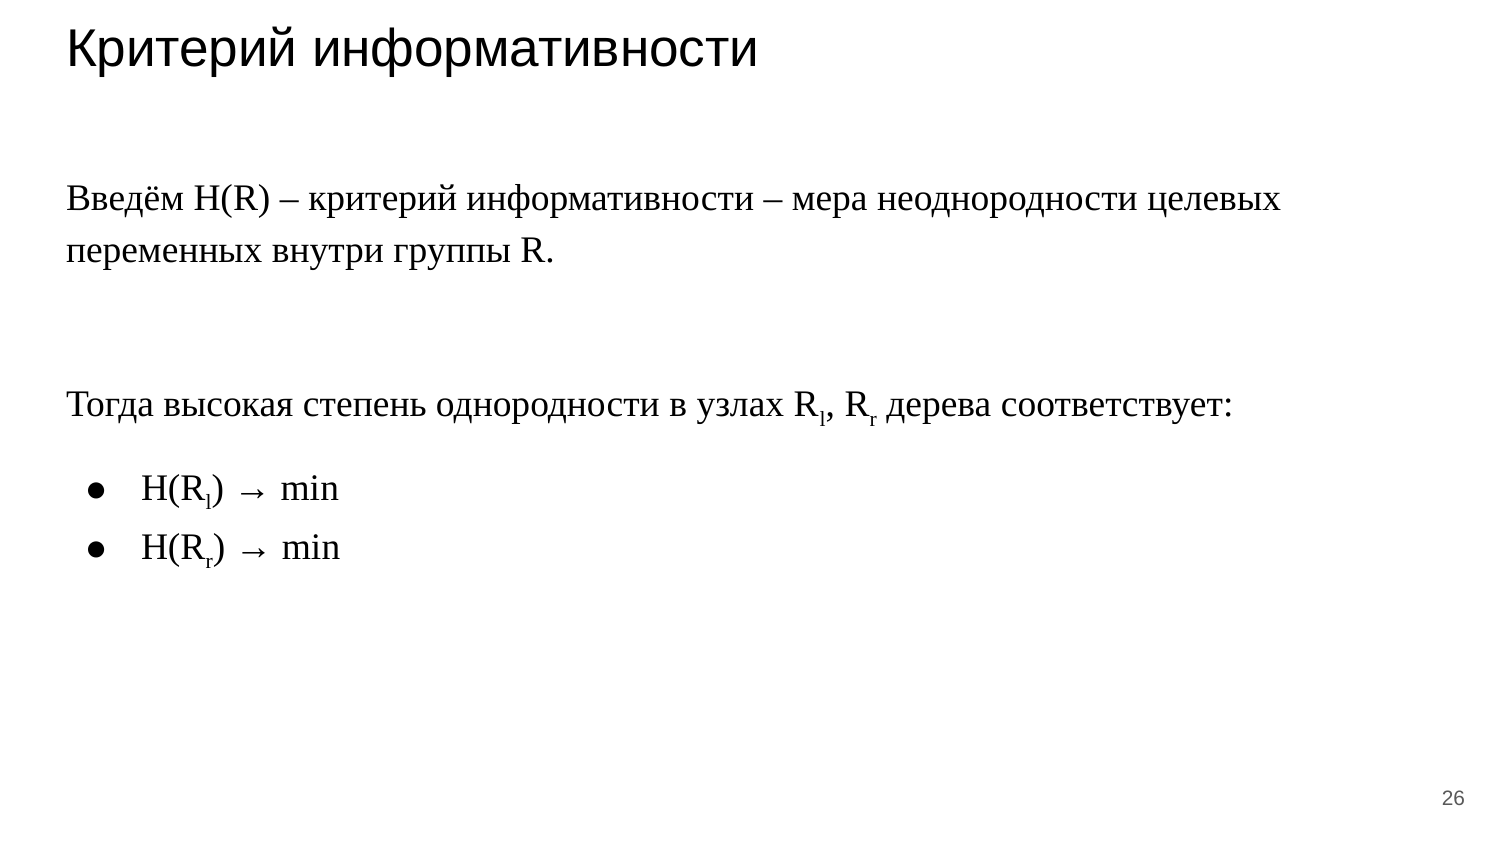

# Критерий информативности
Введём H(R) – критерий информативности – мера неоднородности целевых переменных внутри группы R.

Тогда высокая степень однородности в узлах Rl, Rr дерева соответствует:
H(Rl) → min
H(Rr) → min
26